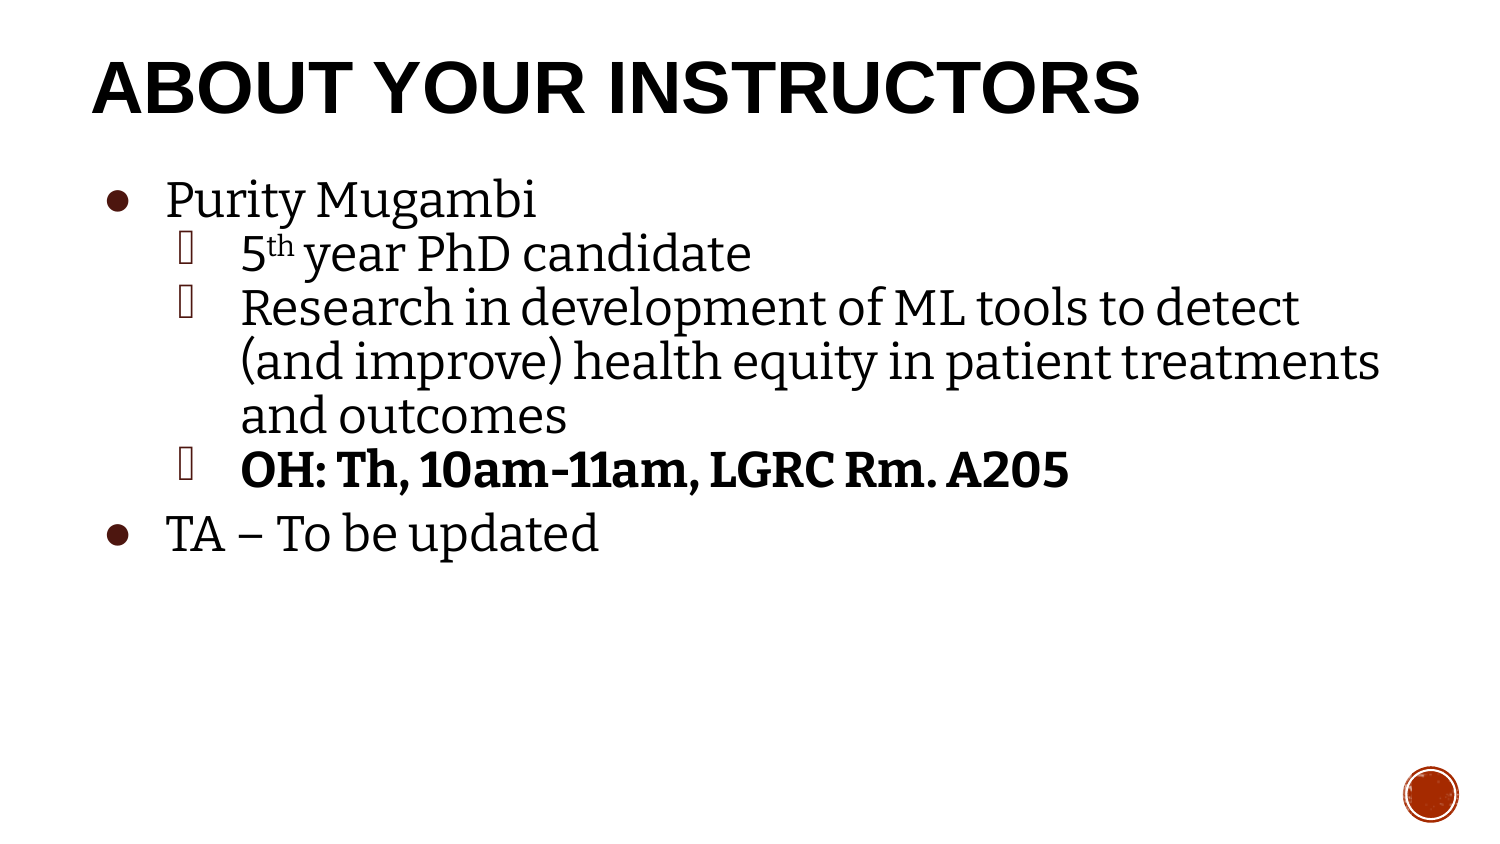

# About your instructors
Purity Mugambi
5th year PhD candidate
Research in development of ML tools to detect (and improve) health equity in patient treatments and outcomes
OH: Th, 10am-11am, LGRC Rm. A205
TA – To be updated